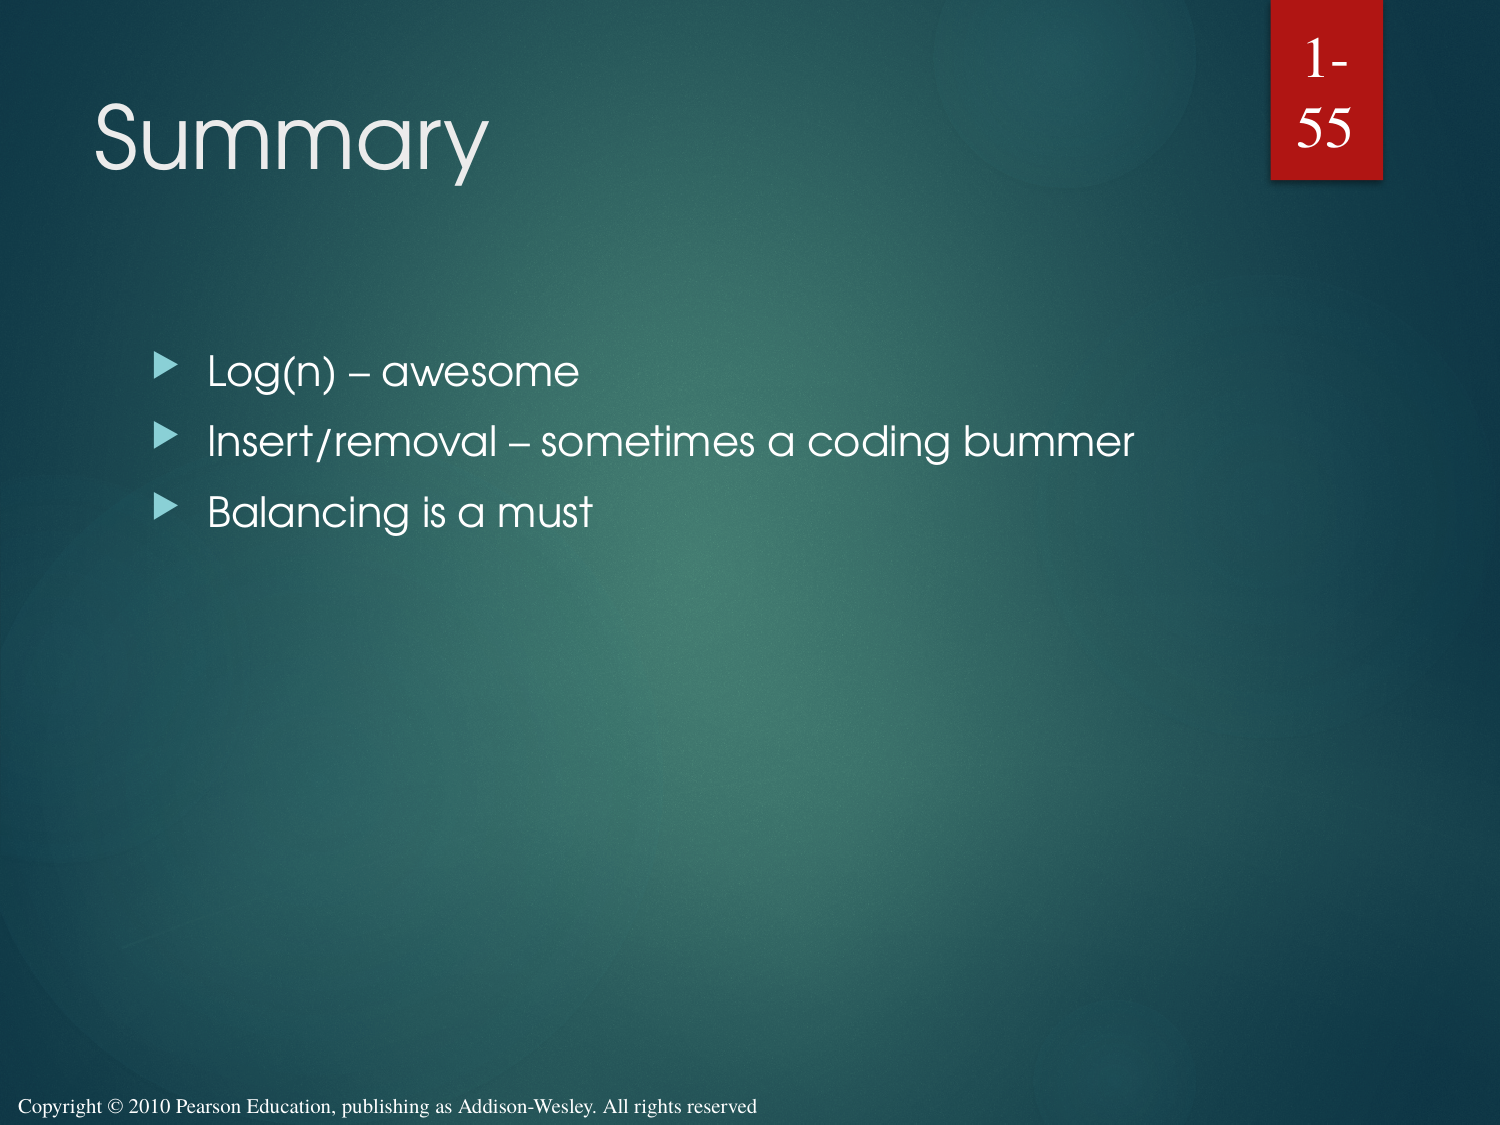

1-55
# Summary
Log(n) – awesome
Insert/removal – sometimes a coding bummer
Balancing is a must